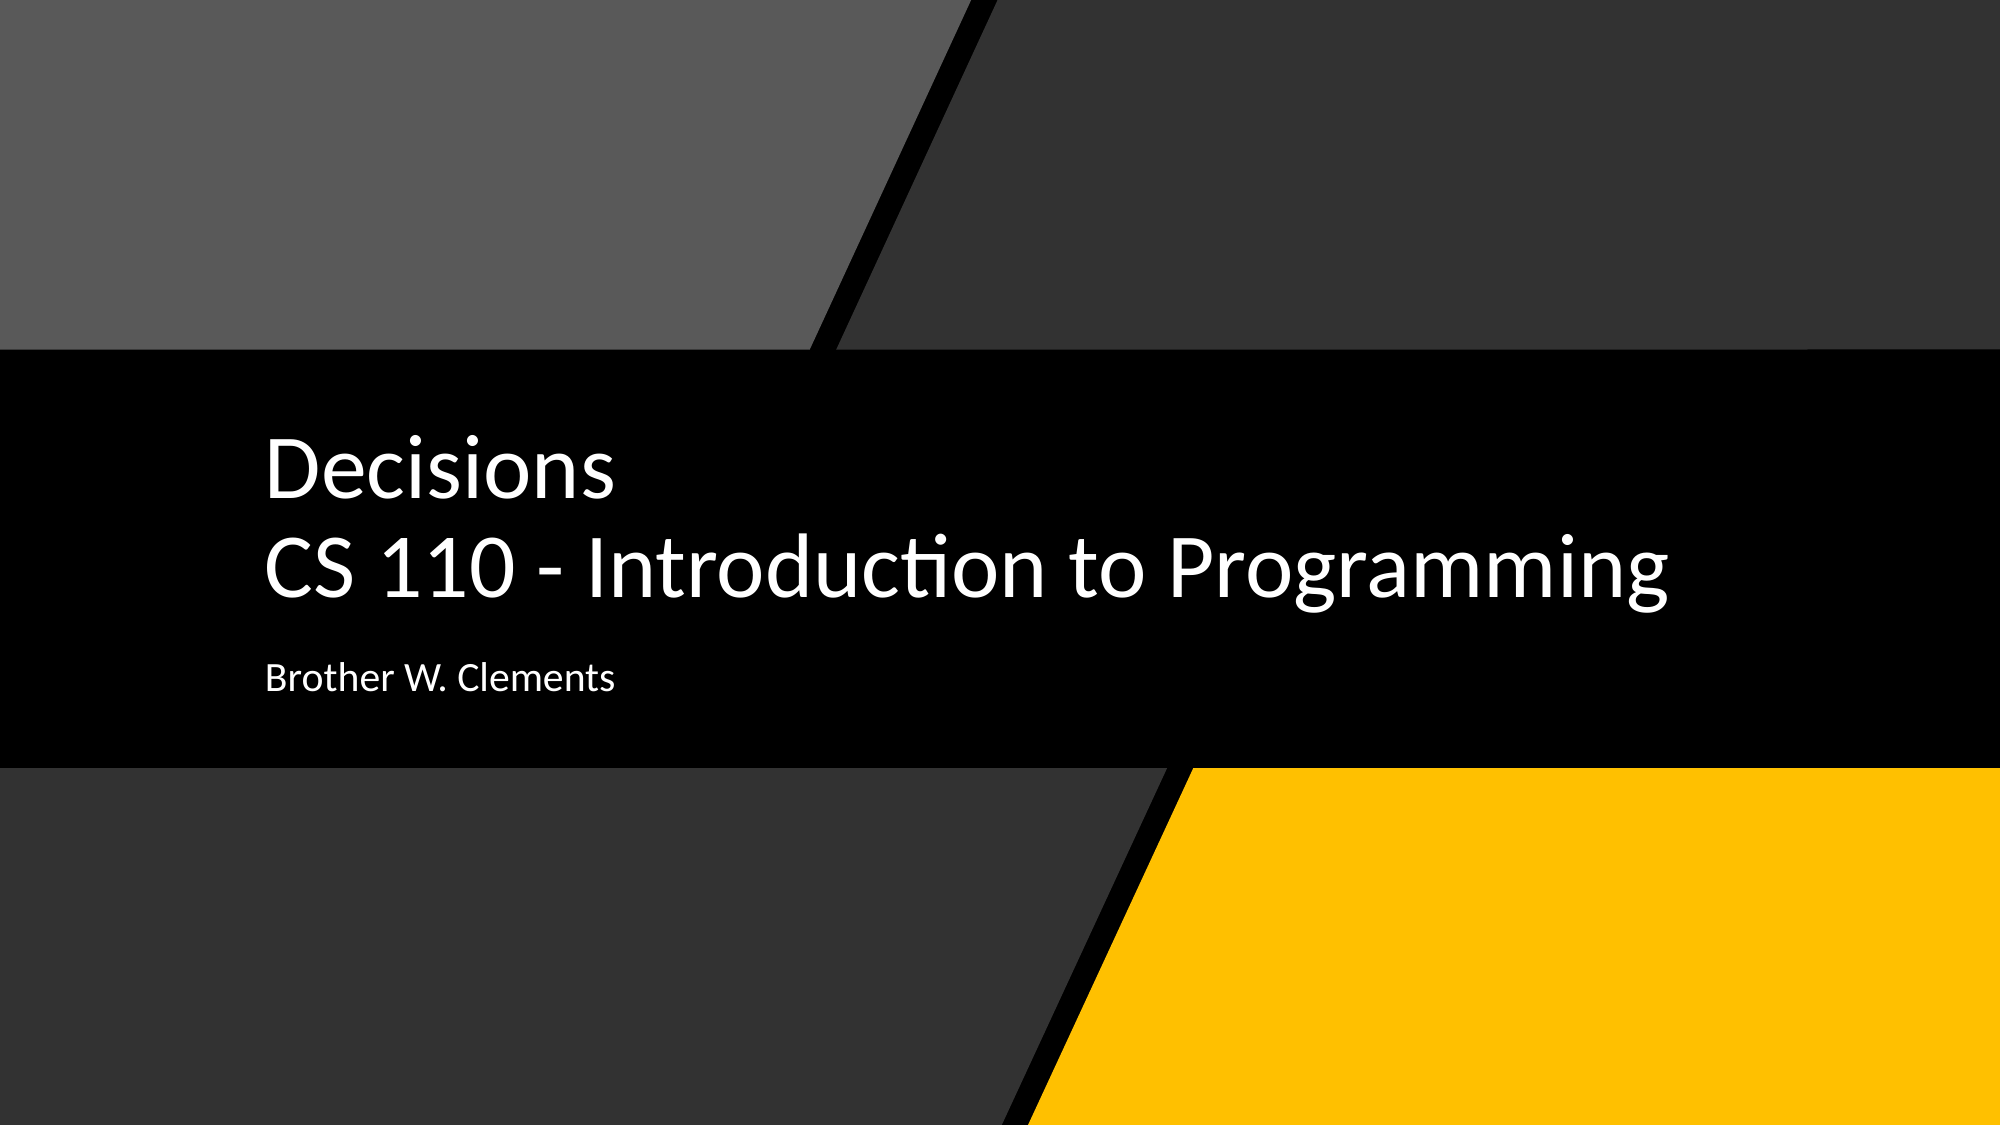

# Decisions CS 110 - Introduction to Programming
Brother W. Clements